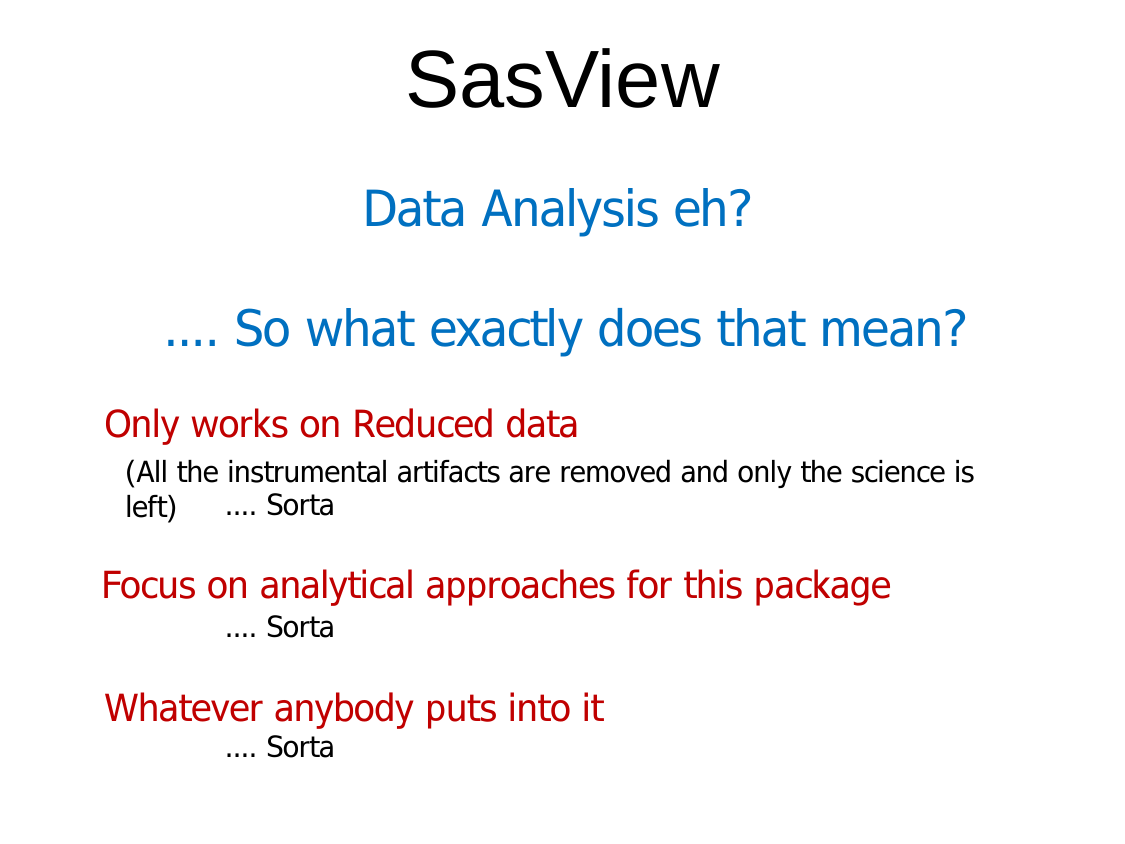

# SasView

Data Analysis eh?

 …. So what exactly does that mean?
Only works on Reduced data
(All the instrumental artifacts are removed and only the science is left)
…. Sorta
Focus on analytical approaches for this package
…. Sorta
Whatever anybody puts into it
…. Sorta